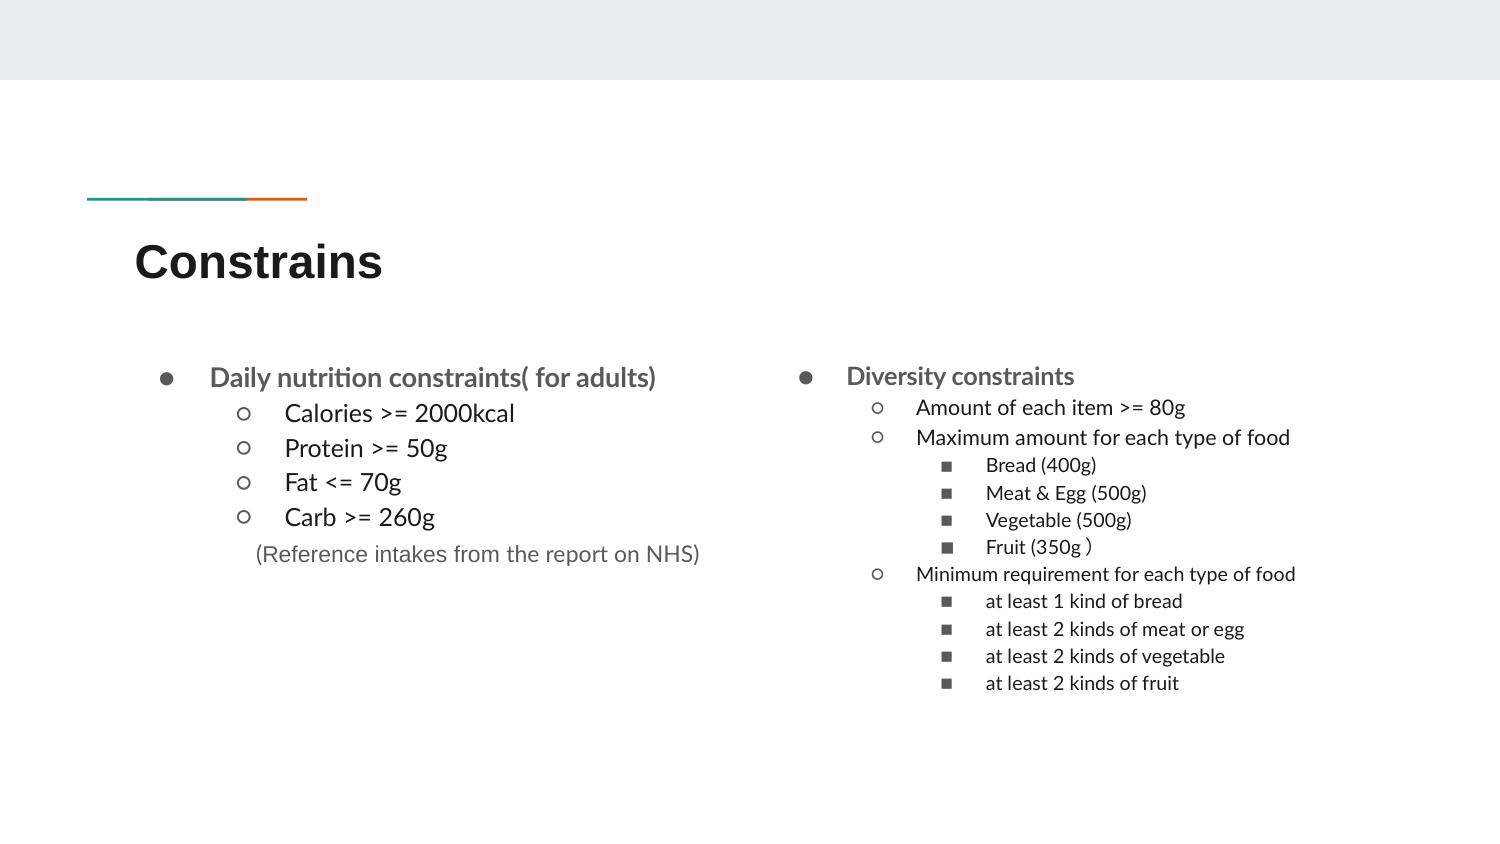

# Constrains
Daily nutrition constraints( for adults)
Calories >= 2000kcal
Protein >= 50g
Fat <= 70g
Carb >= 260g
            (Reference intakes from the report on NHS)
Diversity constraints
Amount of each item >= 80g
Maximum amount for each type of food
Bread (400g)
Meat & Egg (500g)
Vegetable (500g)
Fruit (350g）
Minimum requirement for each type of food
at least 1 kind of bread
at least 2 kinds of meat or egg
at least 2 kinds of vegetable
at least 2 kinds of fruit